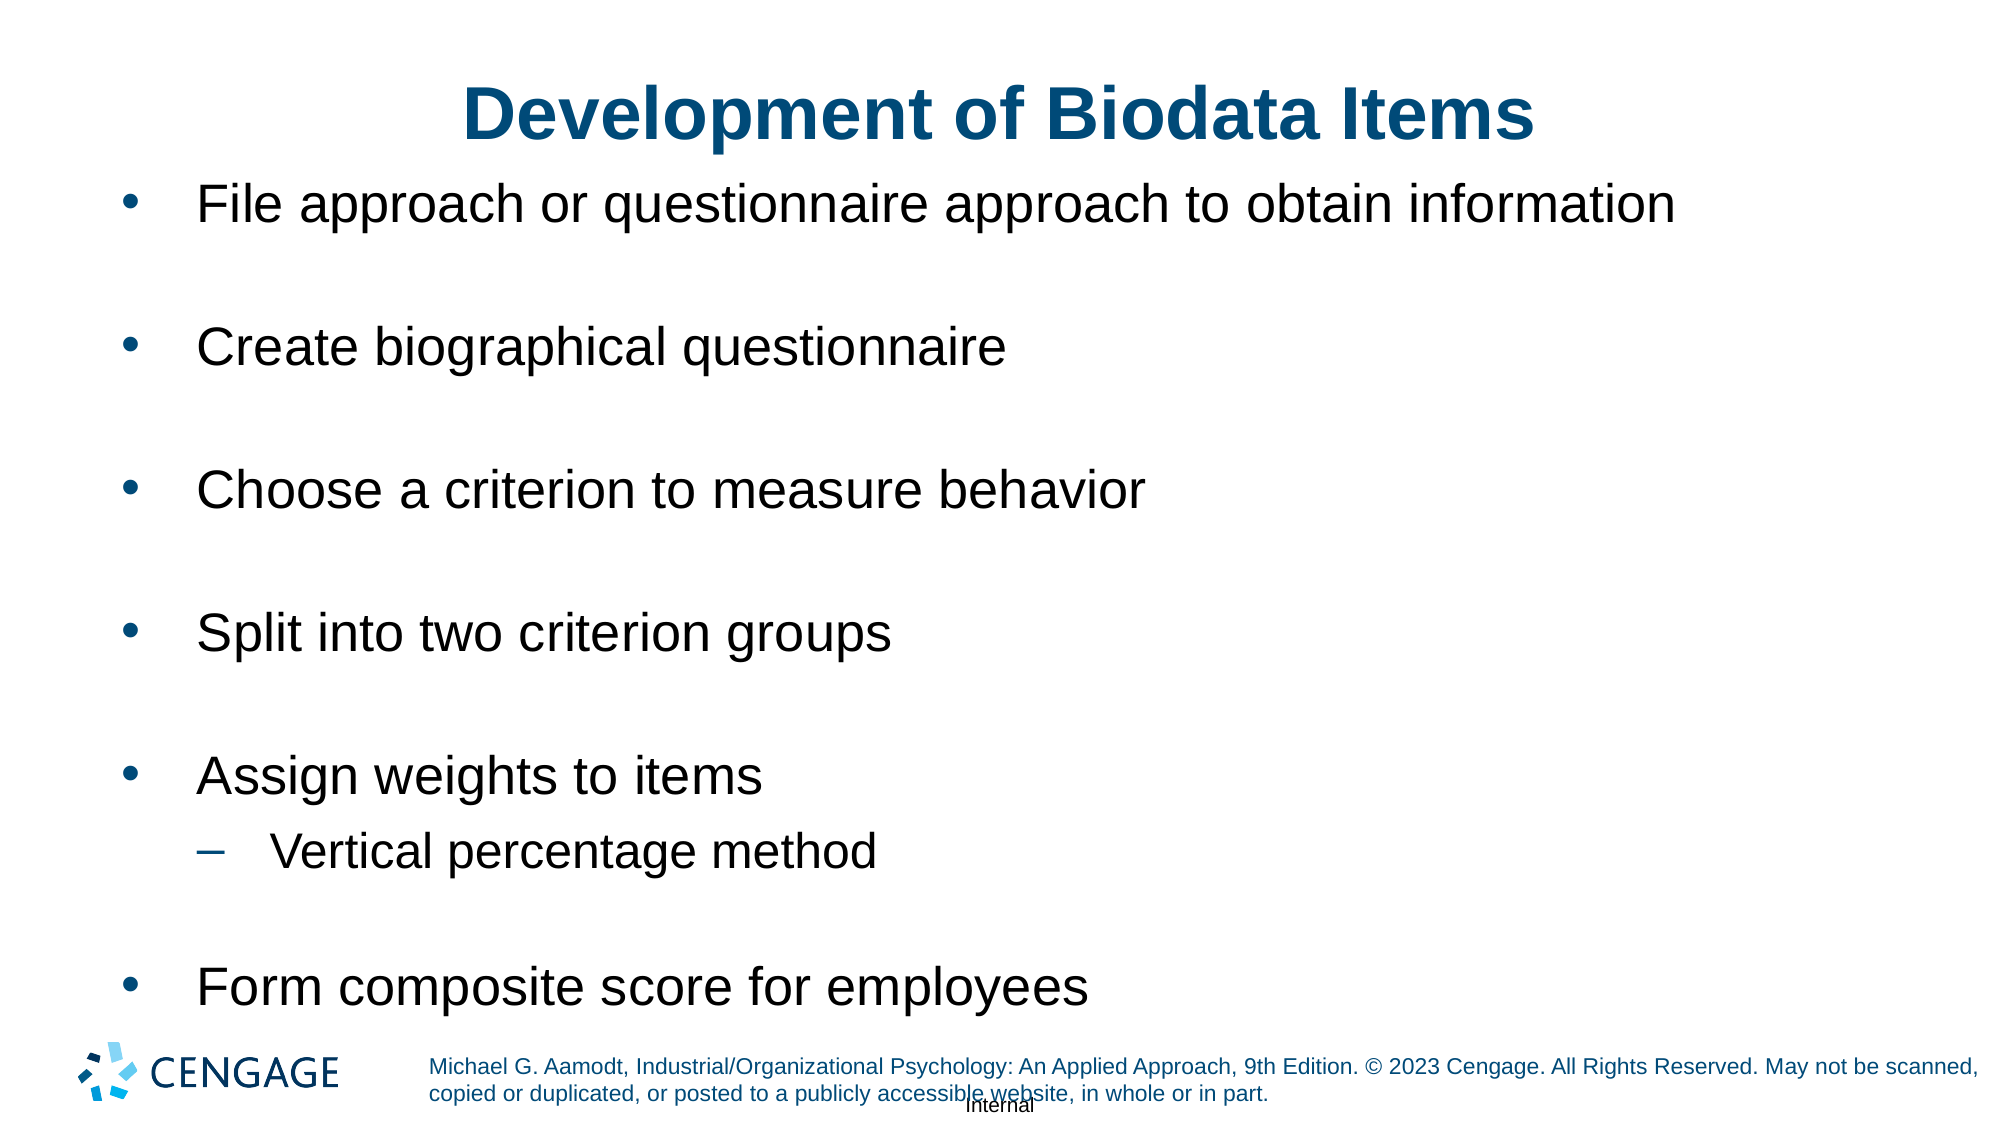

# Development of Biodata Items
File approach or questionnaire approach to obtain information
Create biographical questionnaire
Choose a criterion to measure behavior
Split into two criterion groups
Assign weights to items
Vertical percentage method
Form composite score for employees